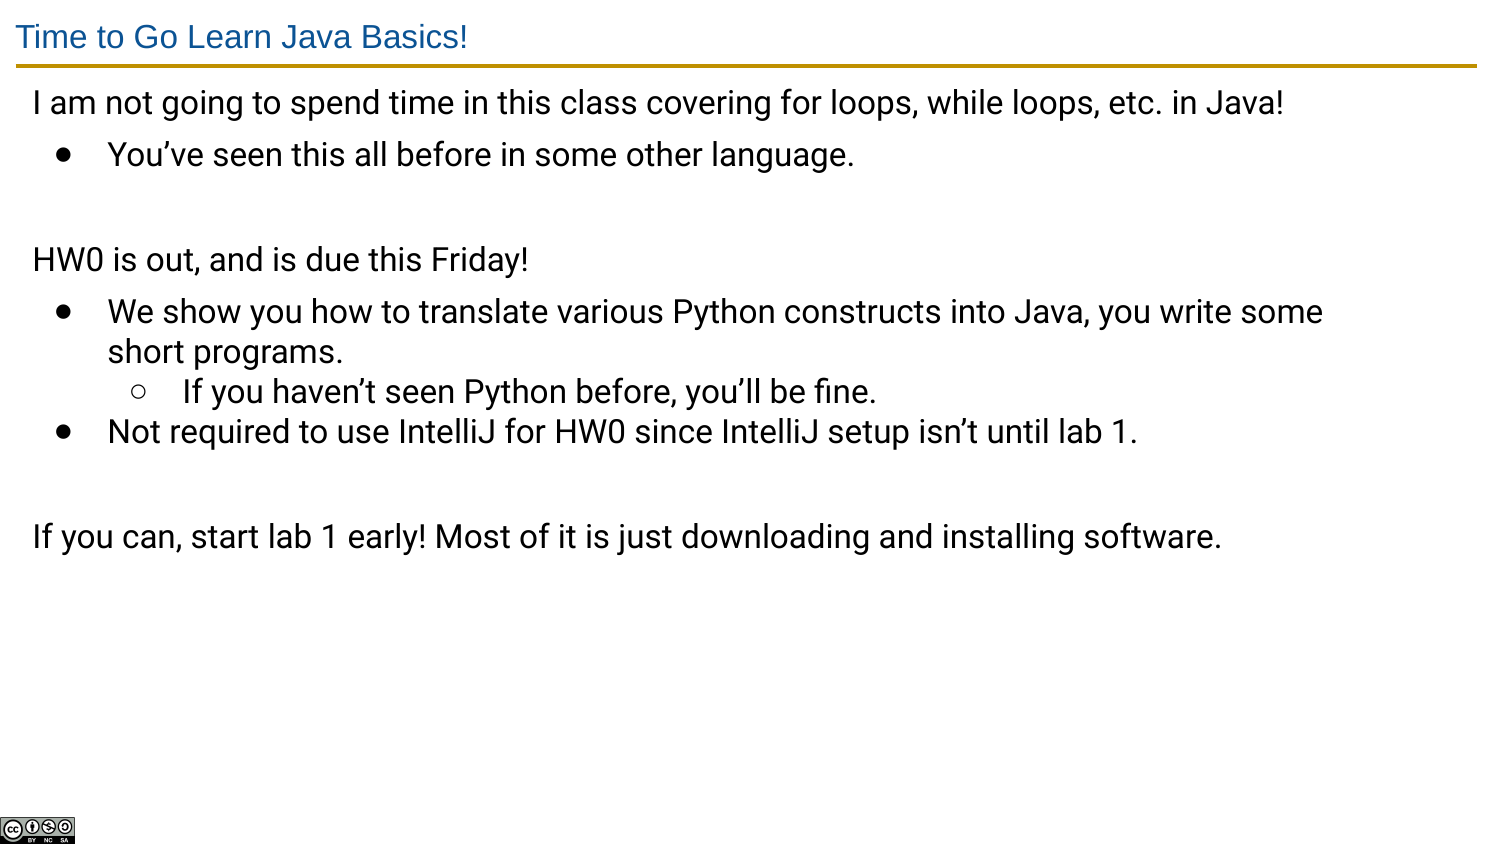

# Time to Go Learn Java Basics!
I am not going to spend time in this class covering for loops, while loops, etc. in Java!
You’ve seen this all before in some other language.

HW0 is out, and is due this Friday!
We show you how to translate various Python constructs into Java, you write some short programs.
If you haven’t seen Python before, you’ll be fine.
Not required to use IntelliJ for HW0 since IntelliJ setup isn’t until lab 1.

If you can, start lab 1 early! Most of it is just downloading and installing software.